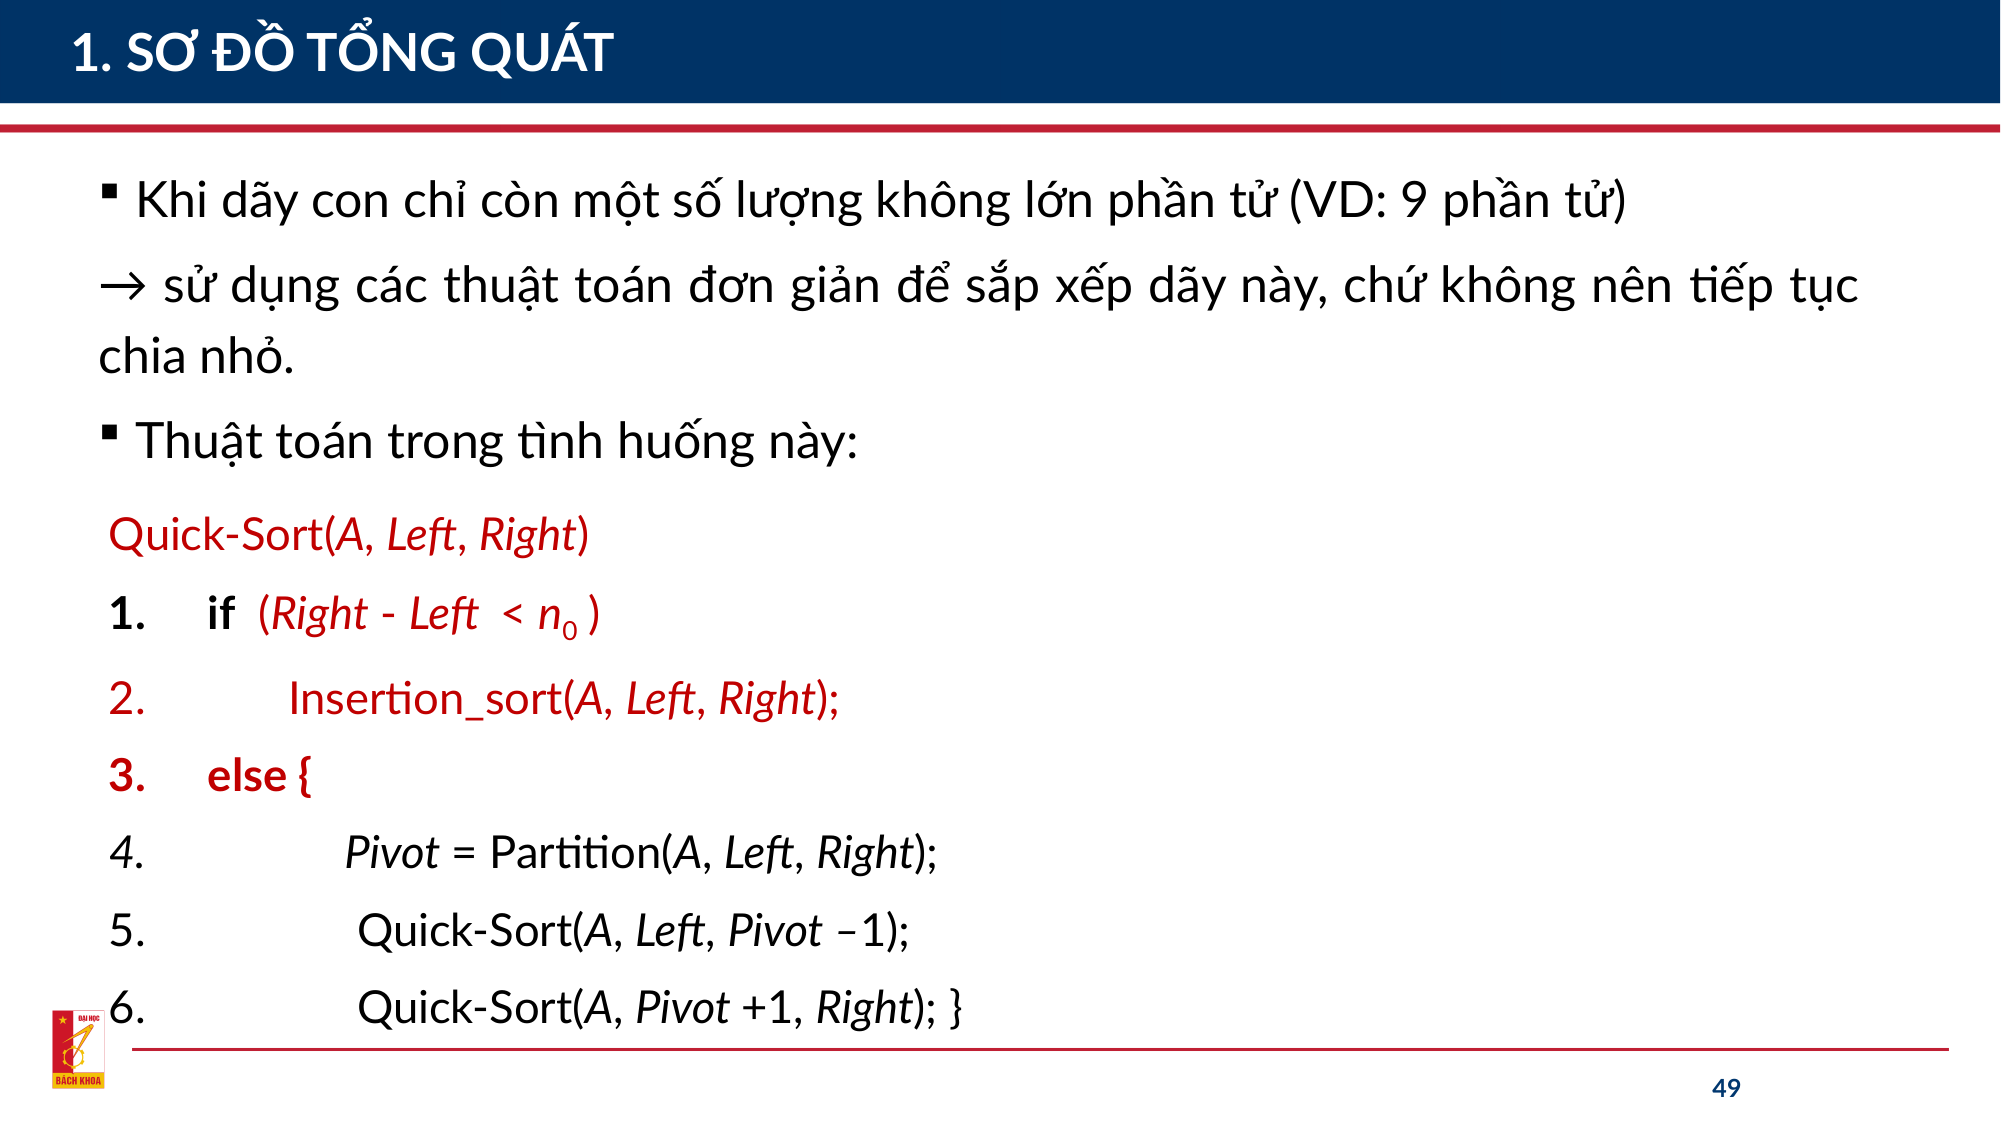

# 1. SƠ ĐỒ TỔNG QUÁT
Khi dãy con chỉ còn một số lượng không lớn phần tử (VD: 9 phần tử)
→ sử dụng các thuật toán đơn giản để sắp xếp dãy này, chứ không nên tiếp tục chia nhỏ.
Thuật toán trong tình huống này:

Quick-Sort(A, Left, Right)
if  (Right - Left  < n0 )
       Insertion_sort(A, Left, Right);
else {
             Pivot = Partition(A, Left, Right);
             Quick-Sort(A, Left, Pivot –1);
             Quick-Sort(A, Pivot +1, Right); }

49